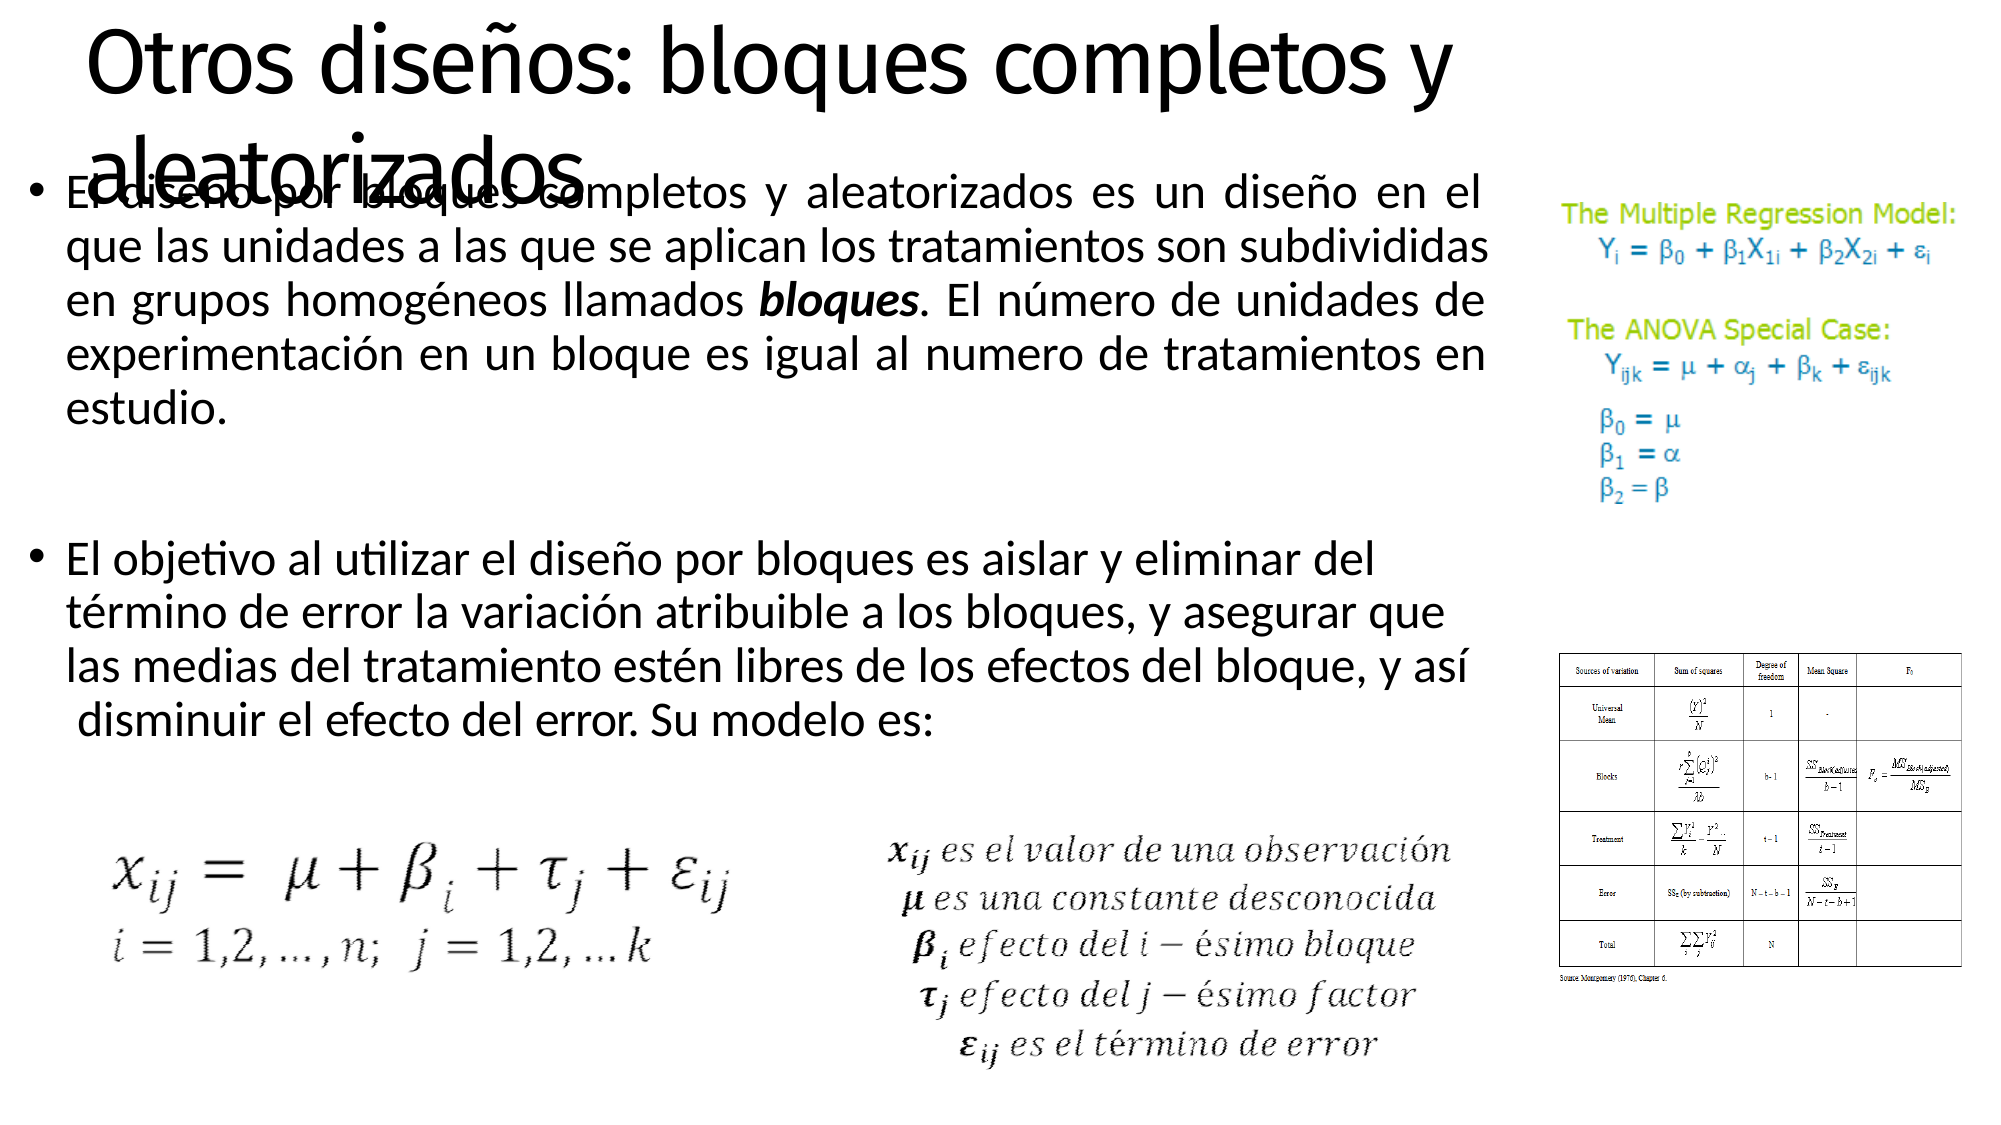

# Otros diseños: bloques completos y aleatorizados
El diseño por bloques completos y aleatorizados es un diseño en el  que las unidades a las que se aplican los tratamientos son subdivididas  en grupos homogéneos llamados bloques. El número de unidades de  experimentación en un bloque es igual al numero de tratamientos en  estudio.

El objetivo al utilizar el diseño por bloques es aislar y eliminar del  término de error la variación atribuible a los bloques, y asegurar que  las medias del tratamiento estén libres de los efectos del bloque, y así  disminuir el efecto del error. Su modelo es: